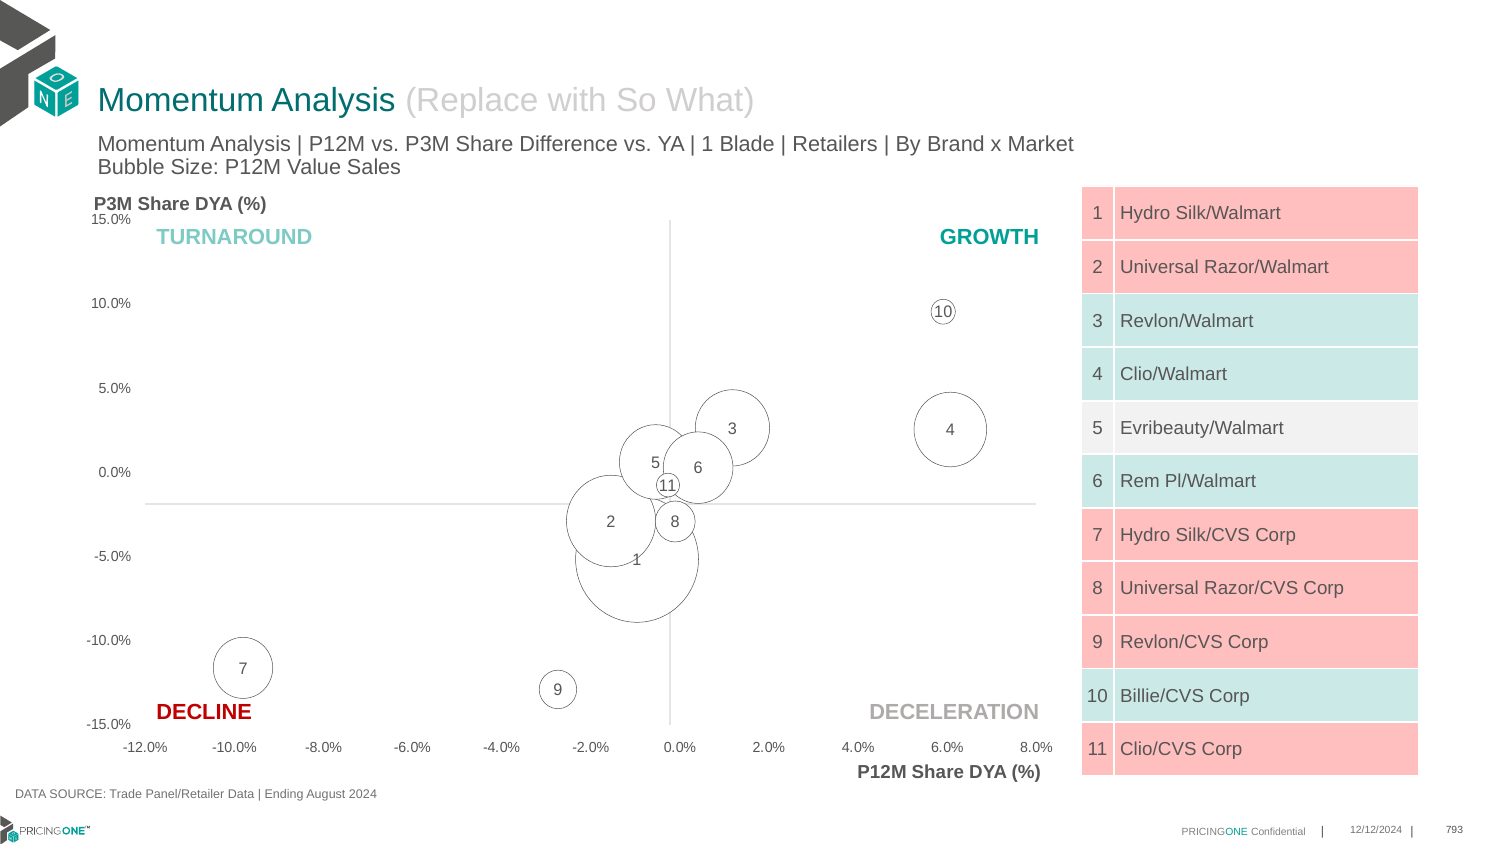

# Momentum Analysis (Replace with So What)
Momentum Analysis | P12M vs. P3M Share Difference vs. YA | 1 Blade | Retailers | By Brand x Market
Bubble Size: P12M Value Sales

| 1 | Hydro Silk/Walmart |
| --- | --- |
| 2 | Universal Razor/Walmart |
| 3 | Revlon/Walmart |
| 4 | Clio/Walmart |
| 5 | Evribeauty/Walmart |
| 6 | Rem Pl/Walmart |
| 7 | Hydro Silk/CVS Corp |
| 8 | Universal Razor/CVS Corp |
| 9 | Revlon/CVS Corp |
| 10 | Billie/CVS Corp |
| 11 | Clio/CVS Corp |
P3M Share DYA (%)

### Chart

| Category | P3M Value Share |
|---|---|
TURNAROUND
GROWTH
DECLINE
DECELERATION
P12M Share DYA (%)
DATA SOURCE: Trade Panel/Retailer Data | Ending August 2024

12/12/2024
793